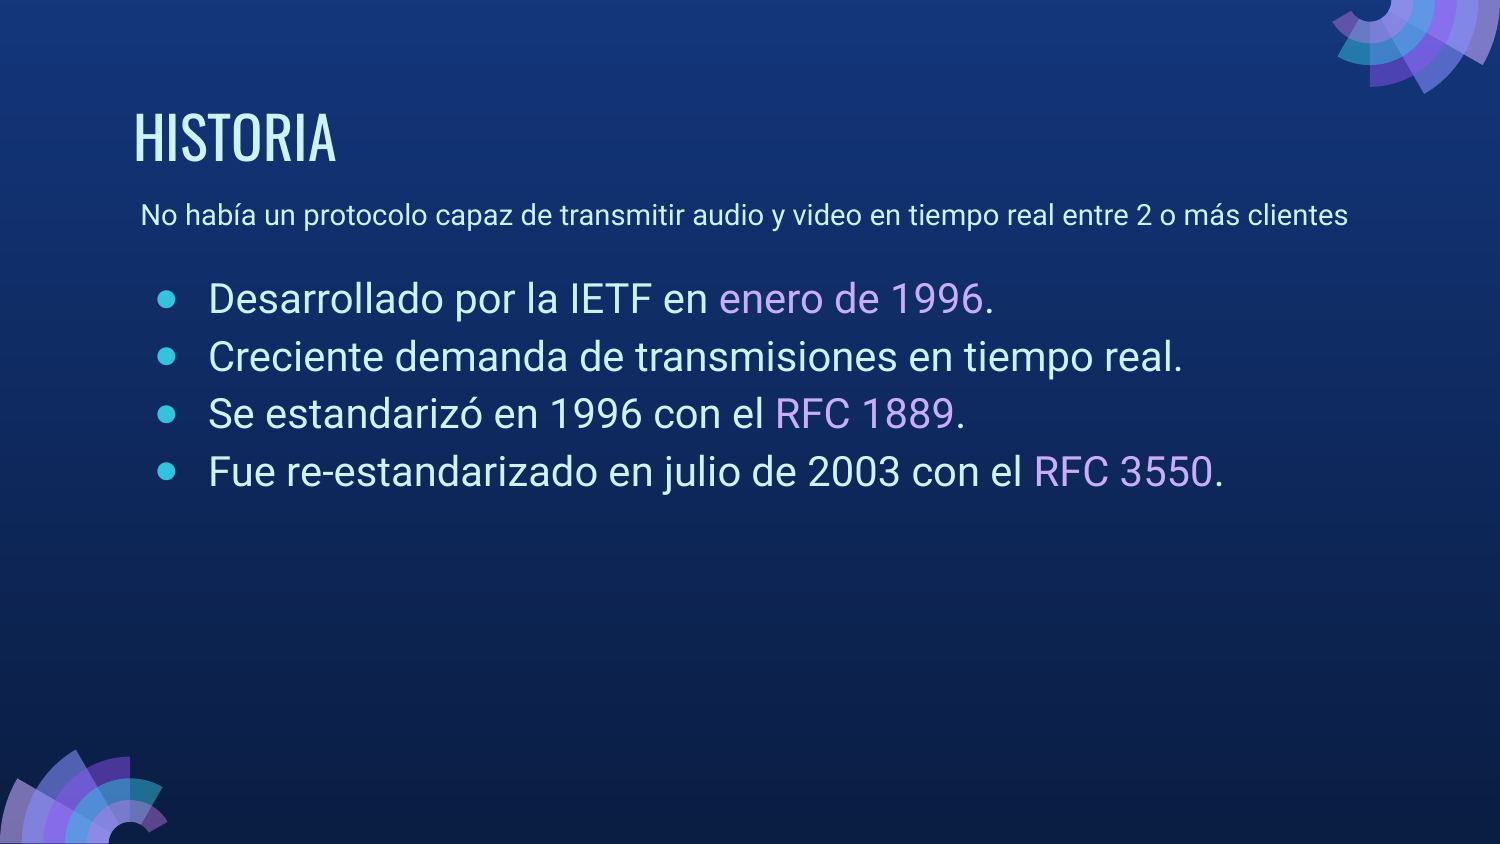

# HISTORIA

 No había un protocolo capaz de transmitir audio y video en tiempo real entre 2 o más clientes
Desarrollado por la IETF en enero de 1996.
Creciente demanda de transmisiones en tiempo real.
Se estandarizó en 1996 con el RFC 1889.
Fue re-estandarizado en julio de 2003 con el RFC 3550.